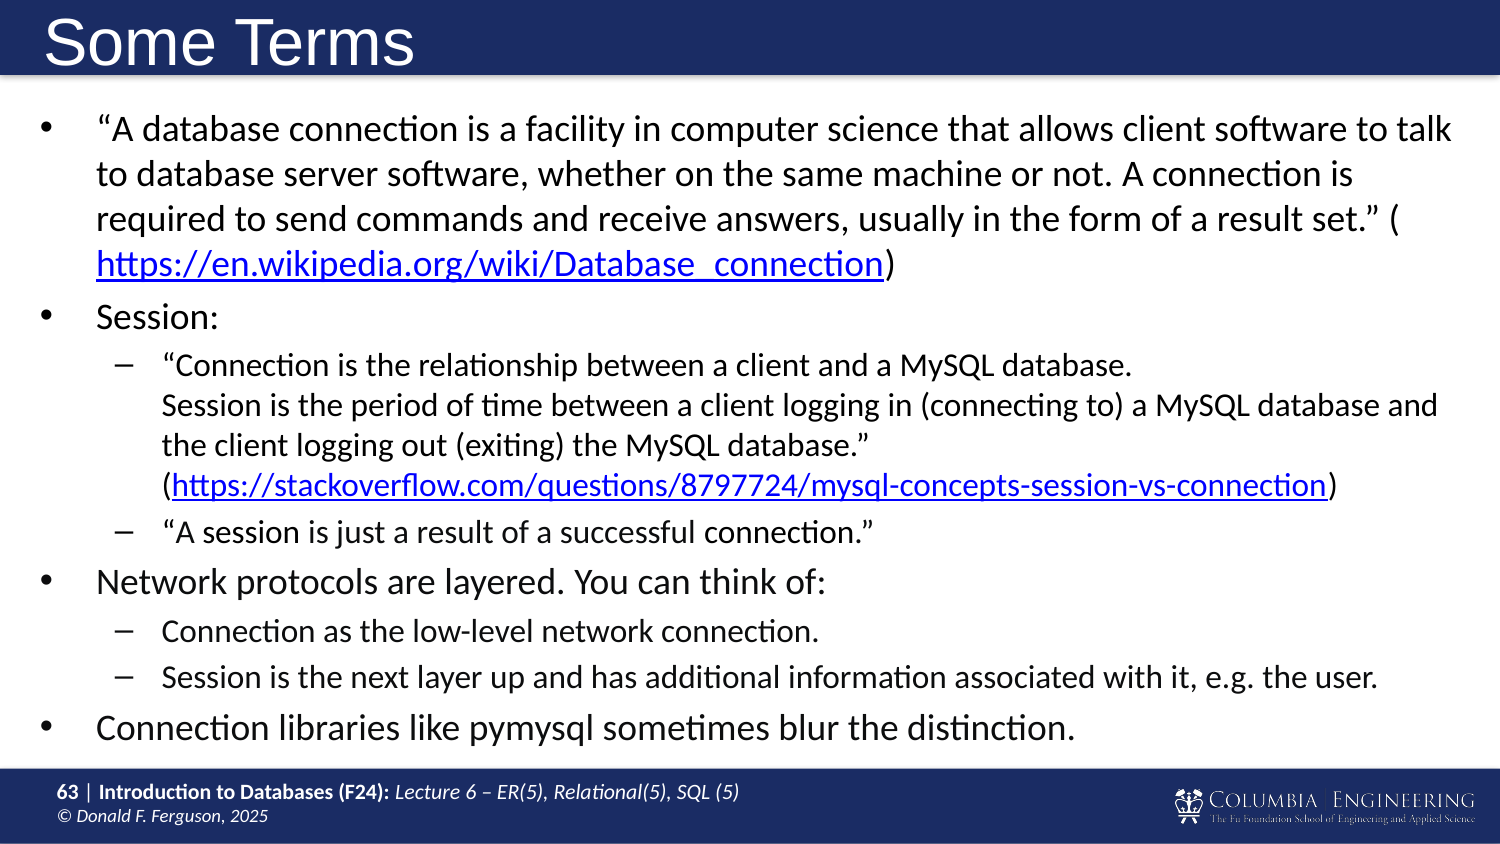

# Some Terms
“A database connection is a facility in computer science that allows client software to talk to database server software, whether on the same machine or not. A connection is required to send commands and receive answers, usually in the form of a result set.” (https://en.wikipedia.org/wiki/Database_connection)
Session:
“Connection is the relationship between a client and a MySQL database.
Session is the period of time between a client logging in (connecting to) a MySQL database and the client logging out (exiting) the MySQL database.”
(https://stackoverflow.com/questions/8797724/mysql-concepts-session-vs-connection)
“A session is just a result of a successful connection.”
Network protocols are layered. You can think of:
Connection as the low-level network connection.
Session is the next layer up and has additional information associated with it, e.g. the user.
Connection libraries like pymysql sometimes blur the distinction.